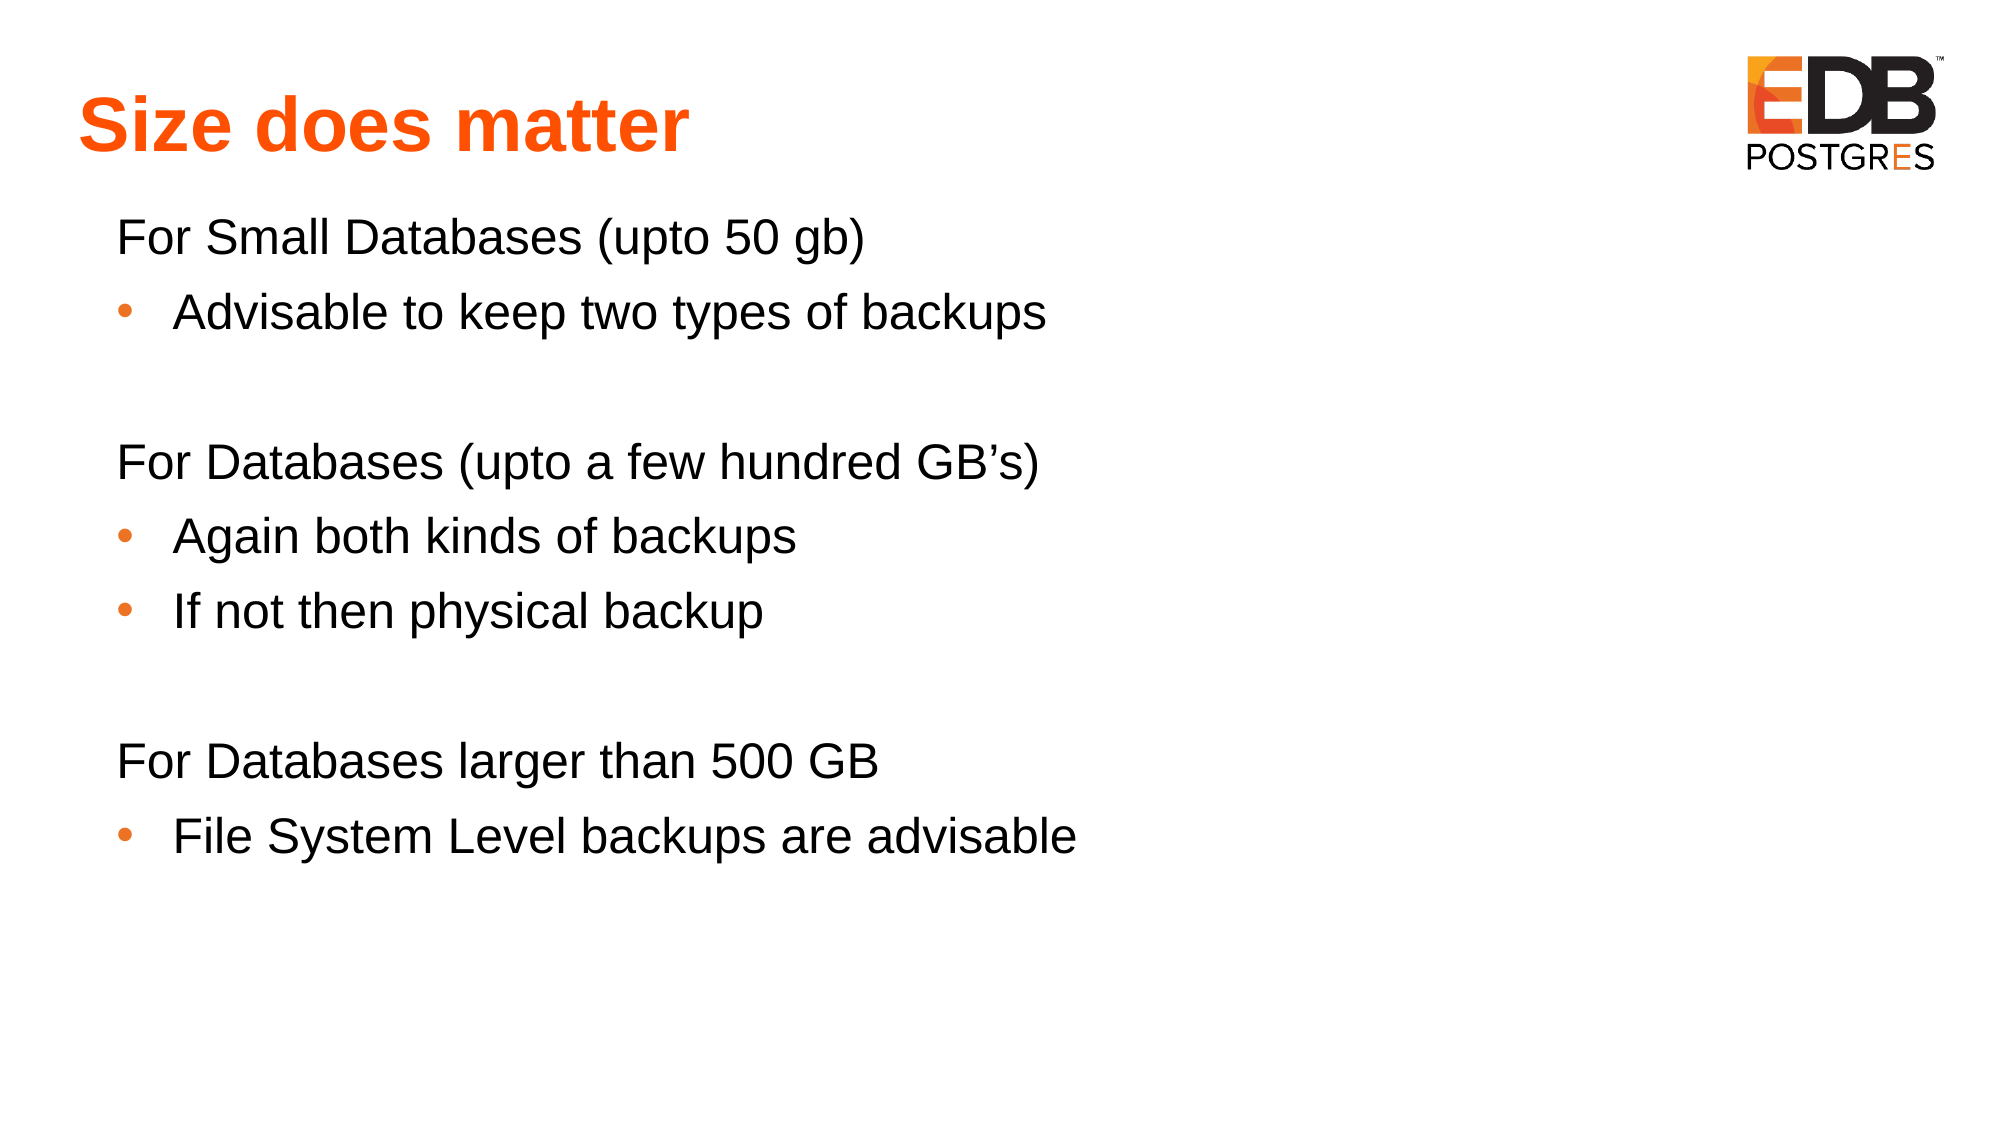

# Size does matter
For Small Databases (upto 50 gb)
Advisable to keep two types of backups

For Databases (upto a few hundred GB’s)
Again both kinds of backups
If not then physical backup

For Databases larger than 500 GB
File System Level backups are advisable